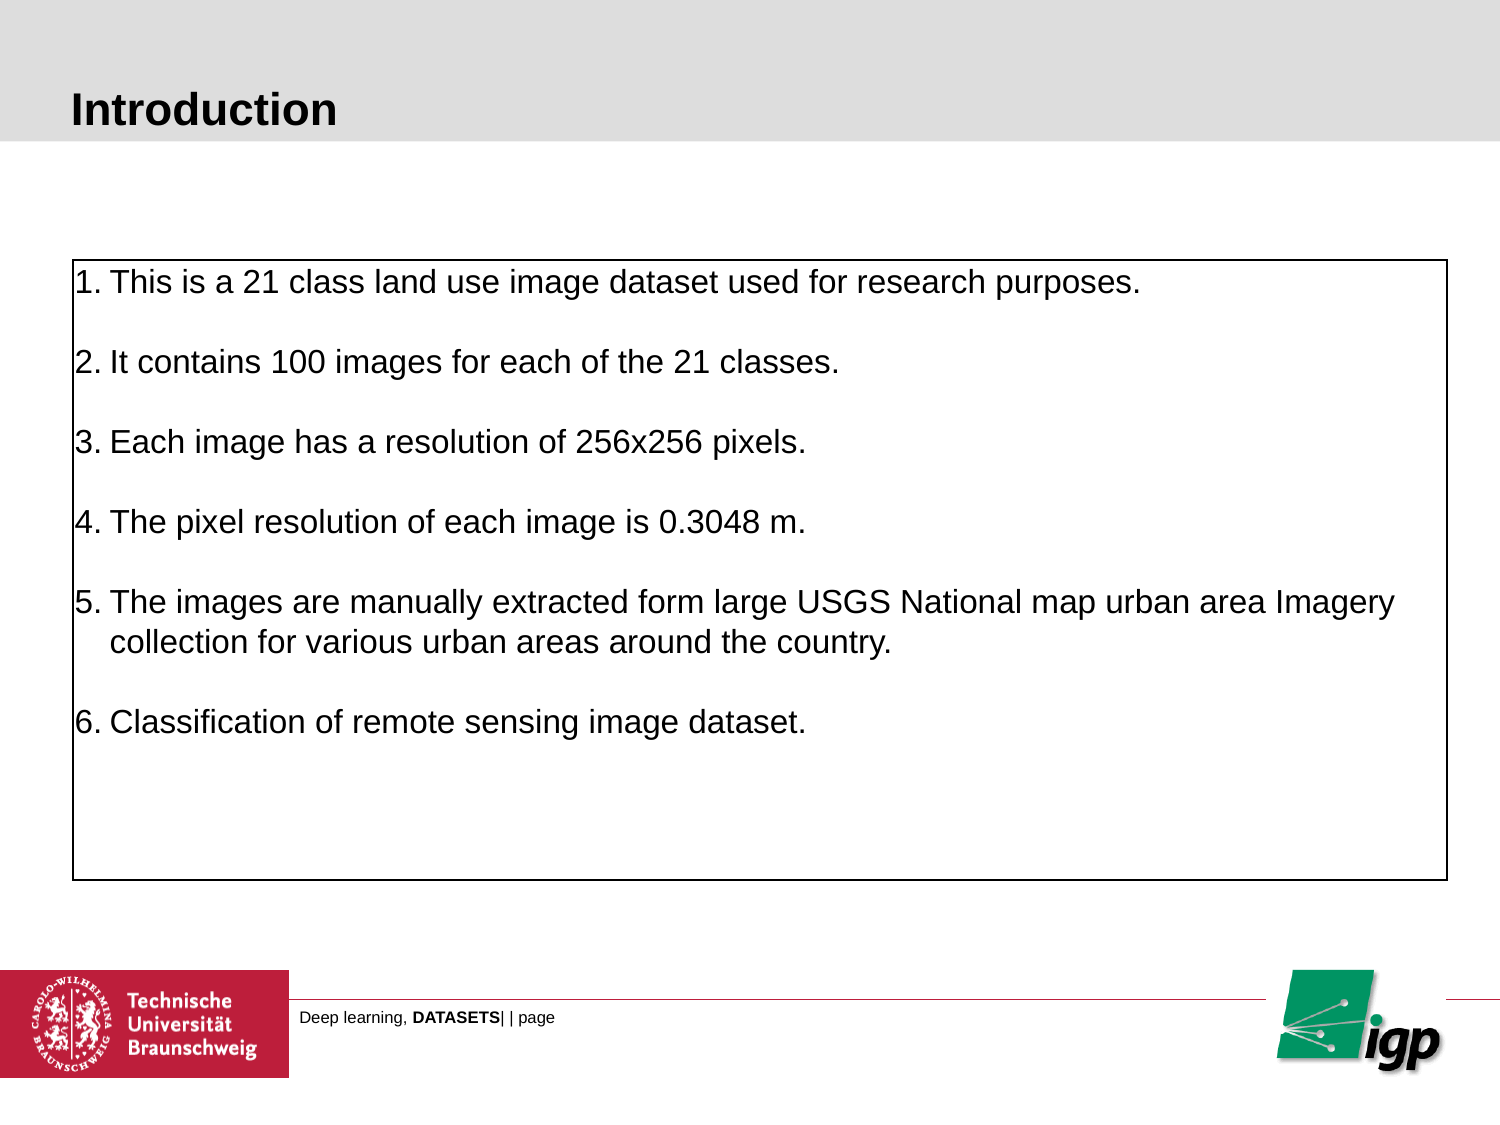

Introduction

This is a 21 class land use image dataset used for research purposes.
It contains 100 images for each of the 21 classes.
Each image has a resolution of 256x256 pixels.
The pixel resolution of each image is 0.3048 m.
The images are manually extracted form large USGS National map urban area Imagery collection for various urban areas around the country.
Classification of remote sensing image dataset.